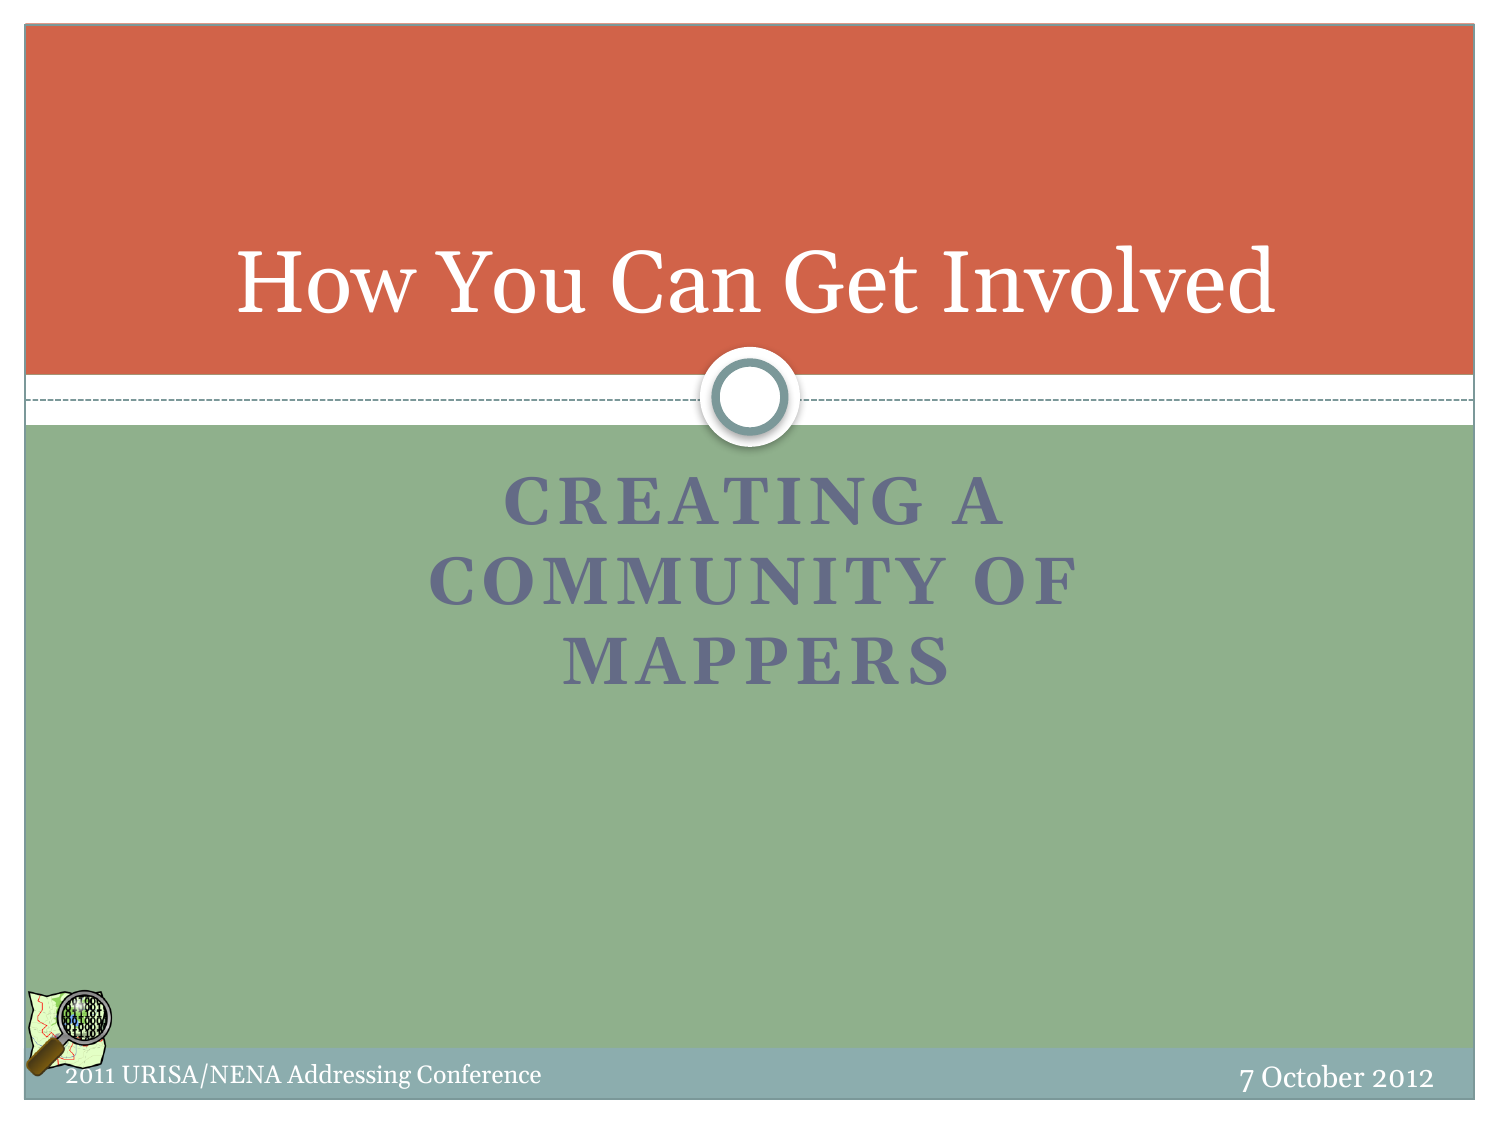

# How You Can Get Involved
Creating a community of mappers
7 October 2012
2011 URISA/NENA Addressing Conference